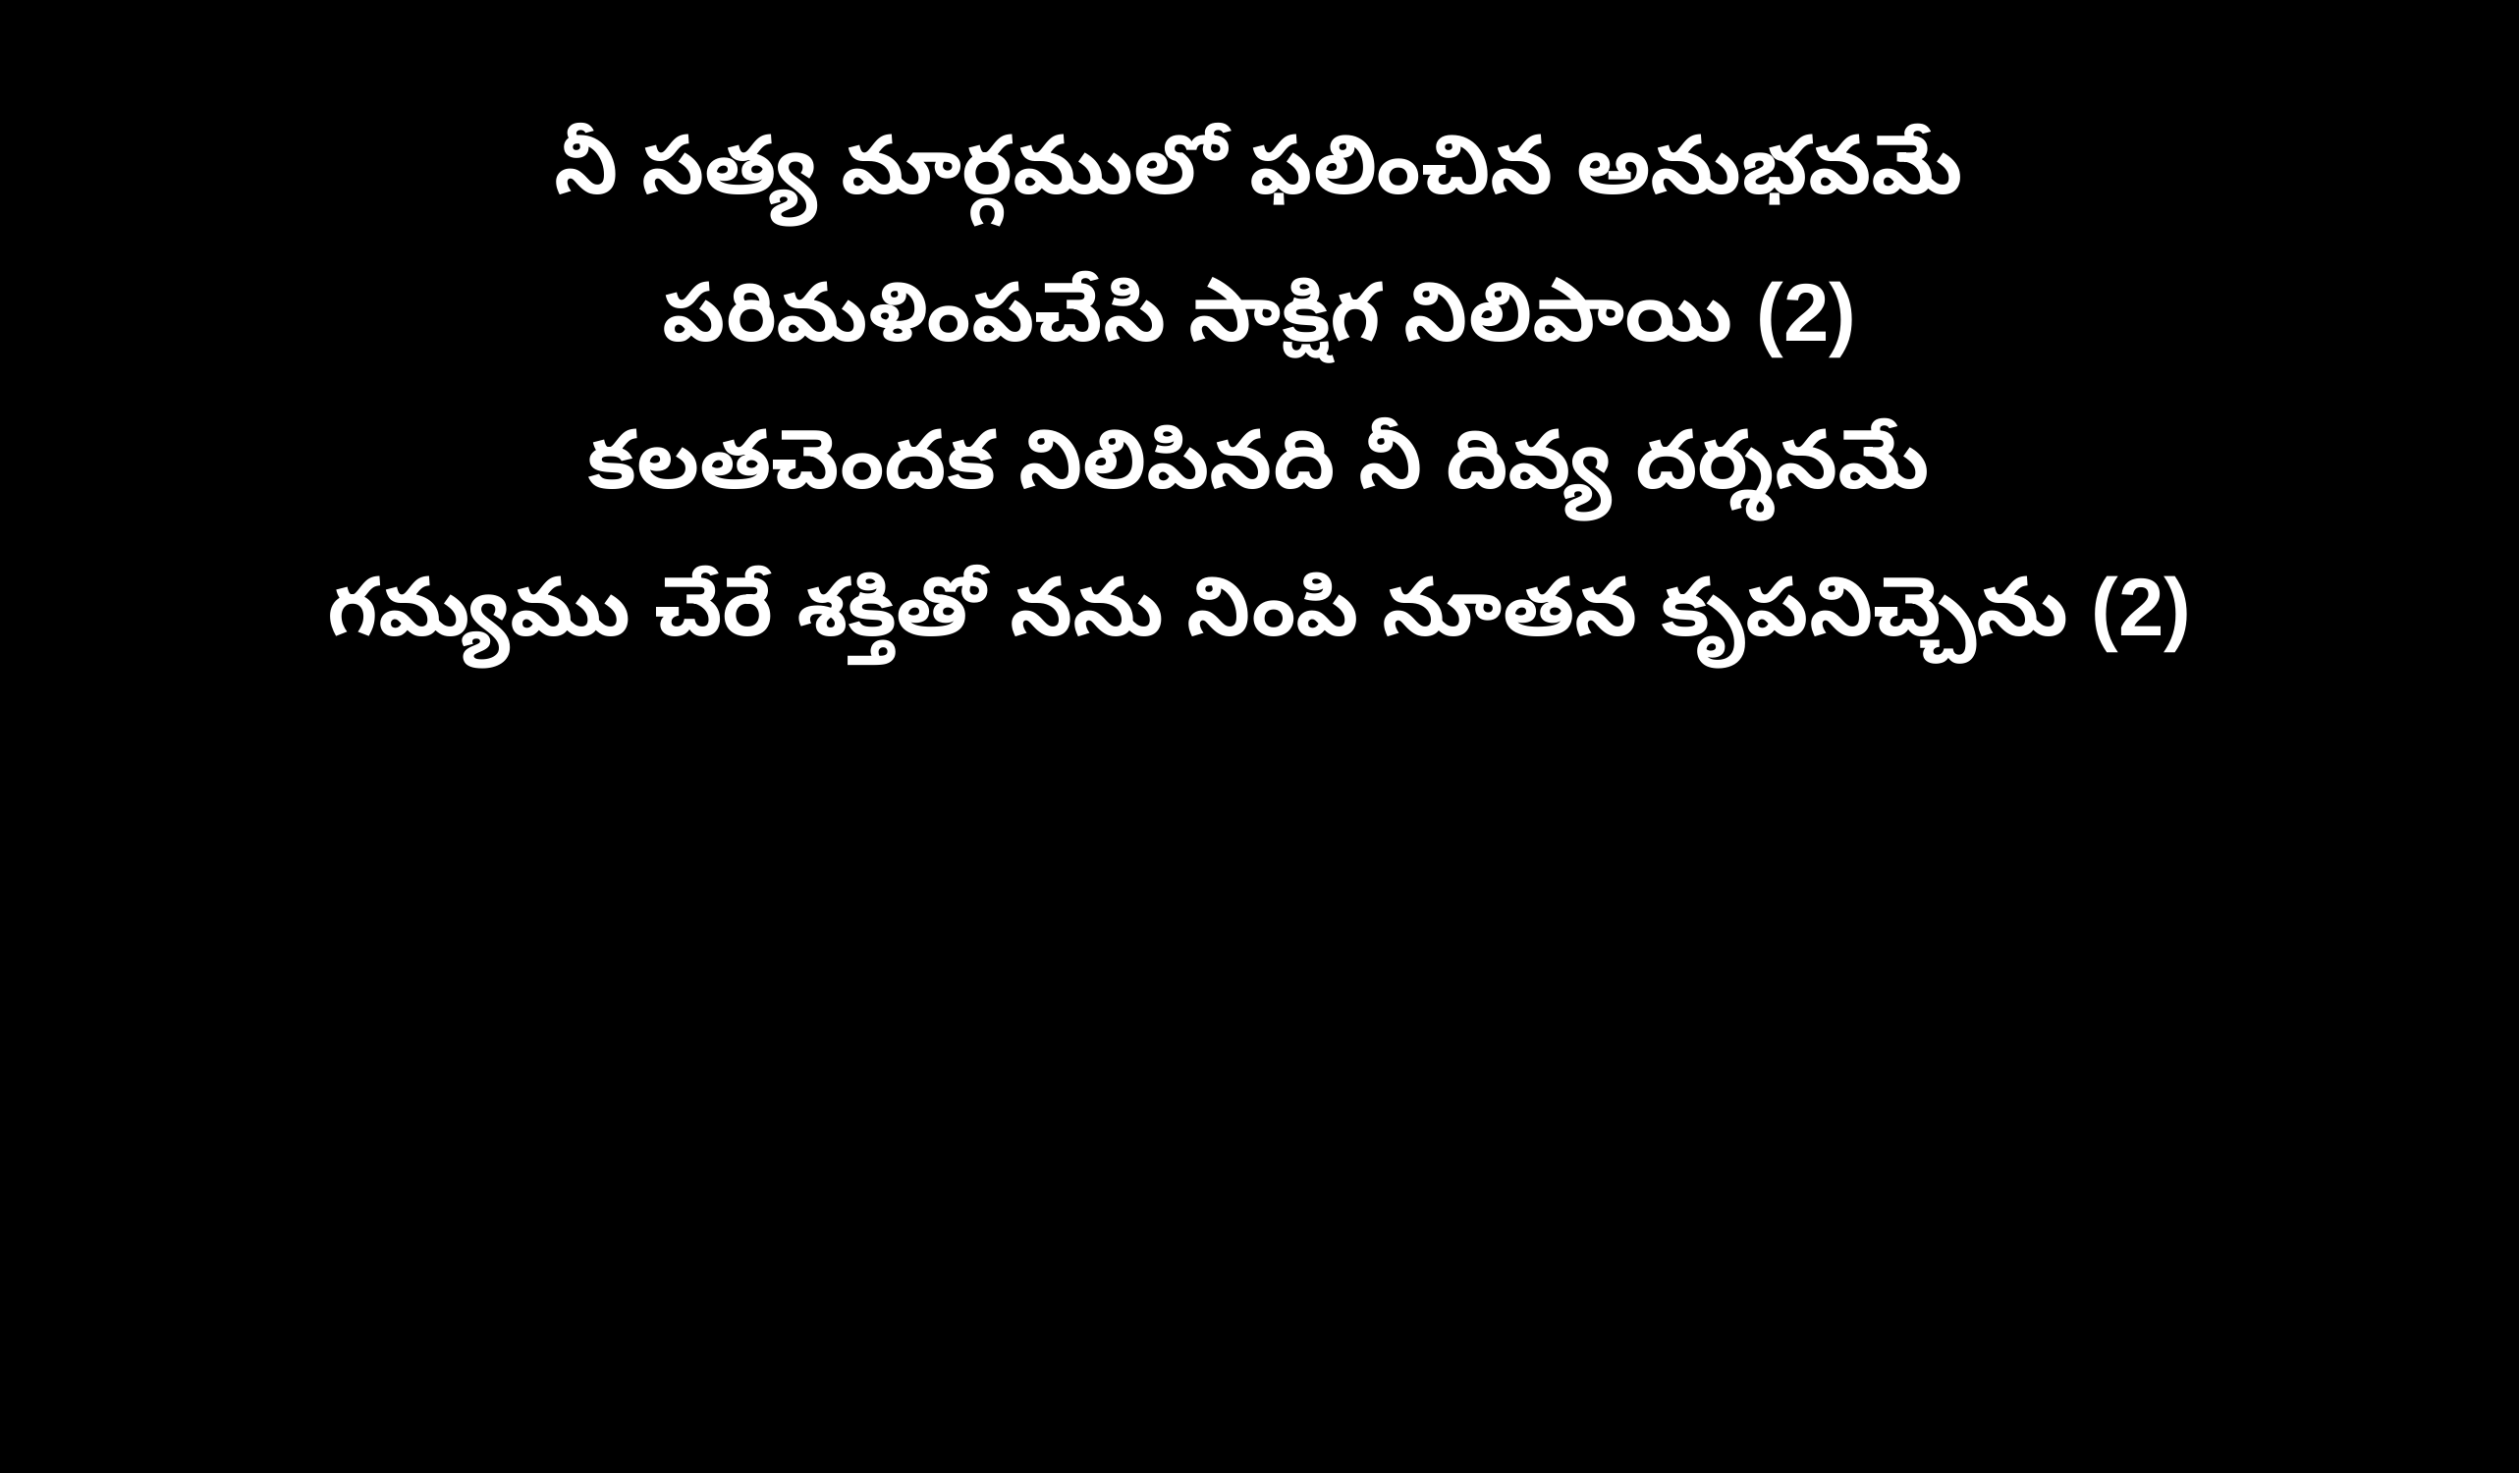

నీ సత్య మార్గములో ఫలించిన అనుభవమే
పరిమళింపచేసి సాక్షిగ నిలిపాయి (2)
కలతచెందక నిలిపినది నీ దివ్య దర్శనమే
గమ్యము చేరే శక్తితో నను నింపి నూతన కృపనిచ్చెను (2)